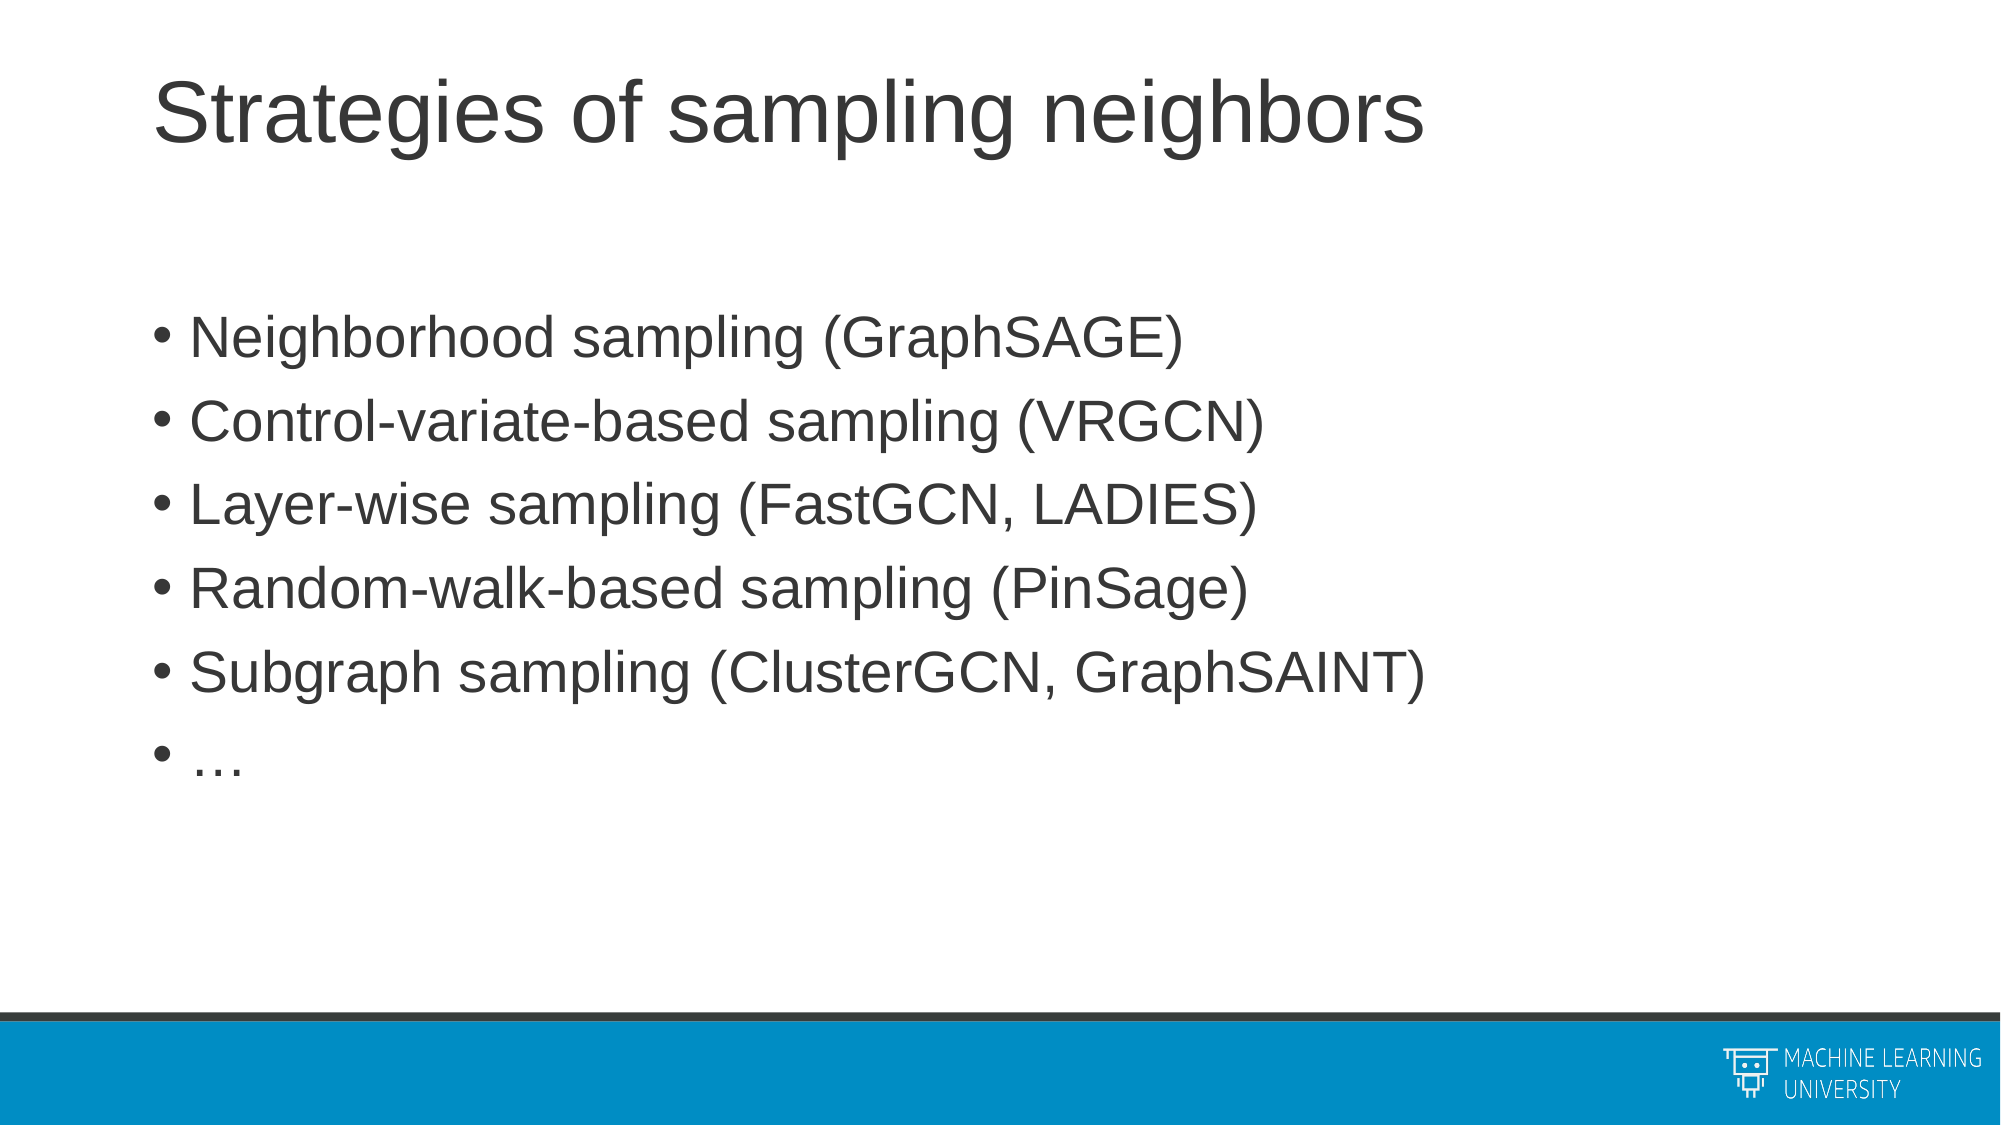

Strategies of sampling neighbors
Neighborhood sampling (GraphSAGE)
Control-variate-based sampling (VRGCN)
Layer-wise sampling (FastGCN, LADIES)
Random-walk-based sampling (PinSage)
Subgraph sampling (ClusterGCN, GraphSAINT)
…